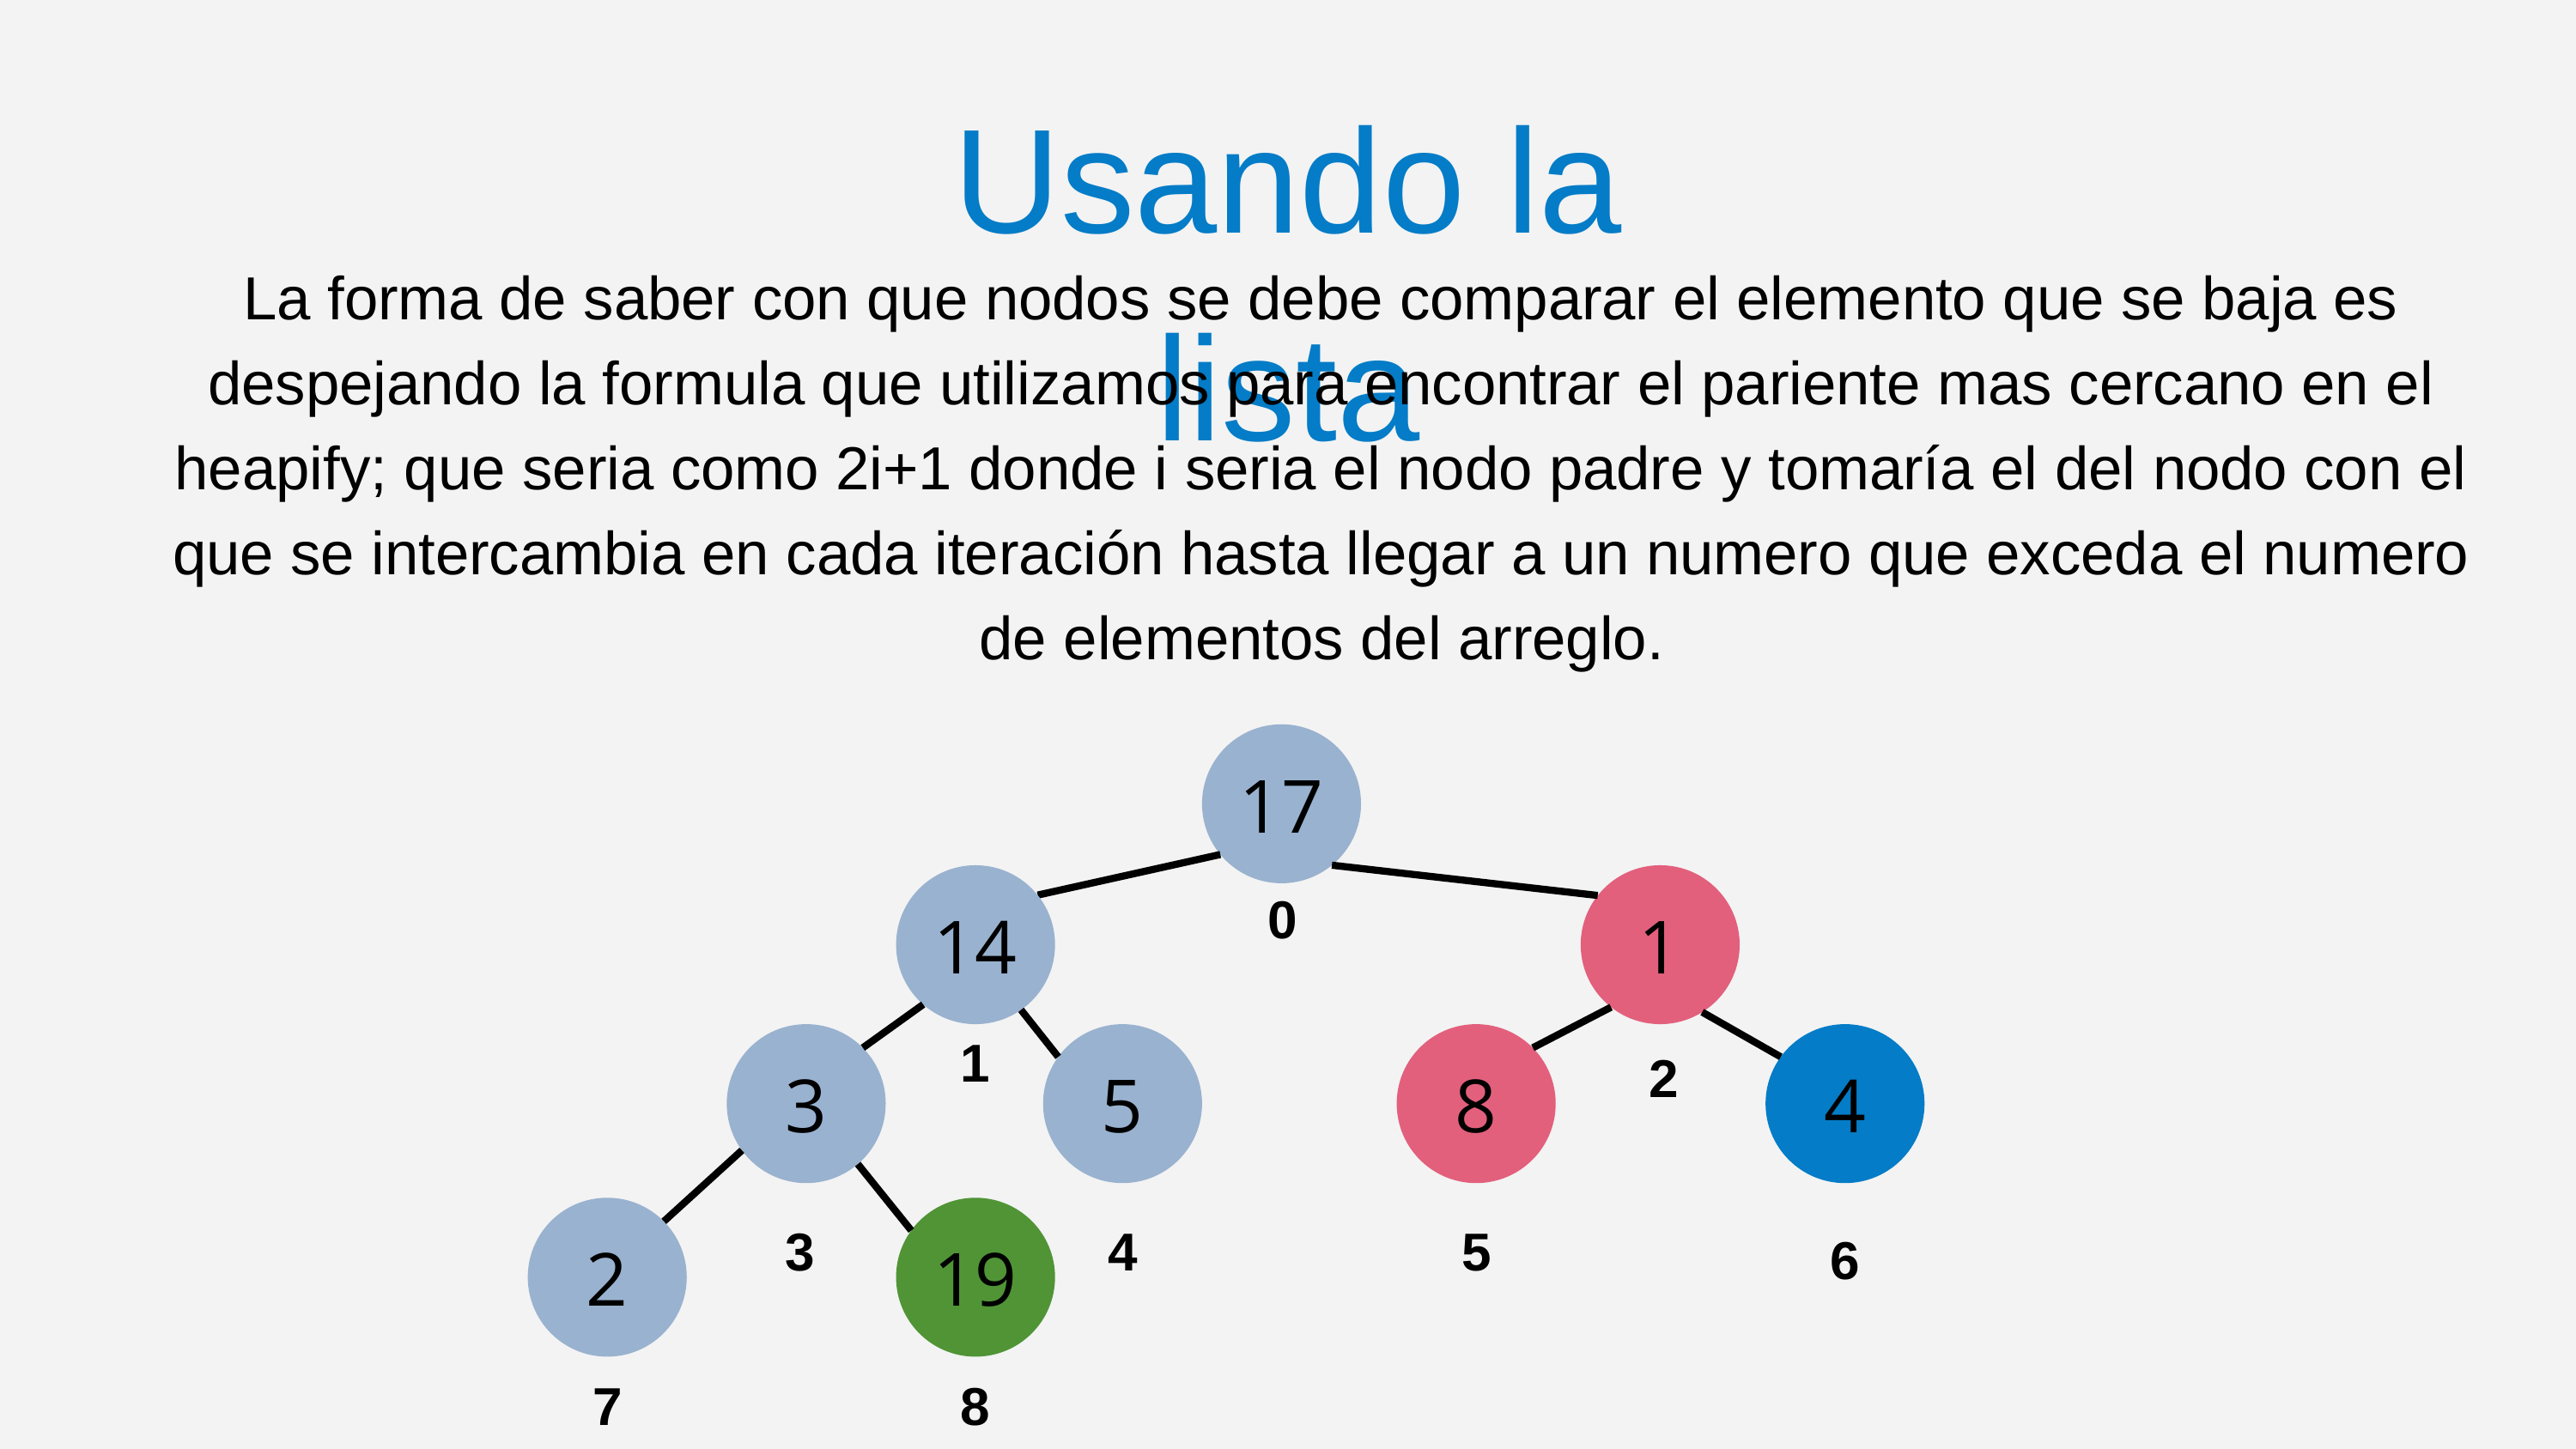

Usando la lista
La forma de saber con que nodos se debe comparar el elemento que se baja es despejando la formula que utilizamos para encontrar el pariente mas cercano en el heapify; que seria como 2i+1 donde i seria el nodo padre y tomaría el del nodo con el que se intercambia en cada iteración hasta llegar a un numero que exceda el numero de elementos del arreglo.

17

14

1
0

1

3

5

8

4
2

2

19
3
4
5
6
7
8